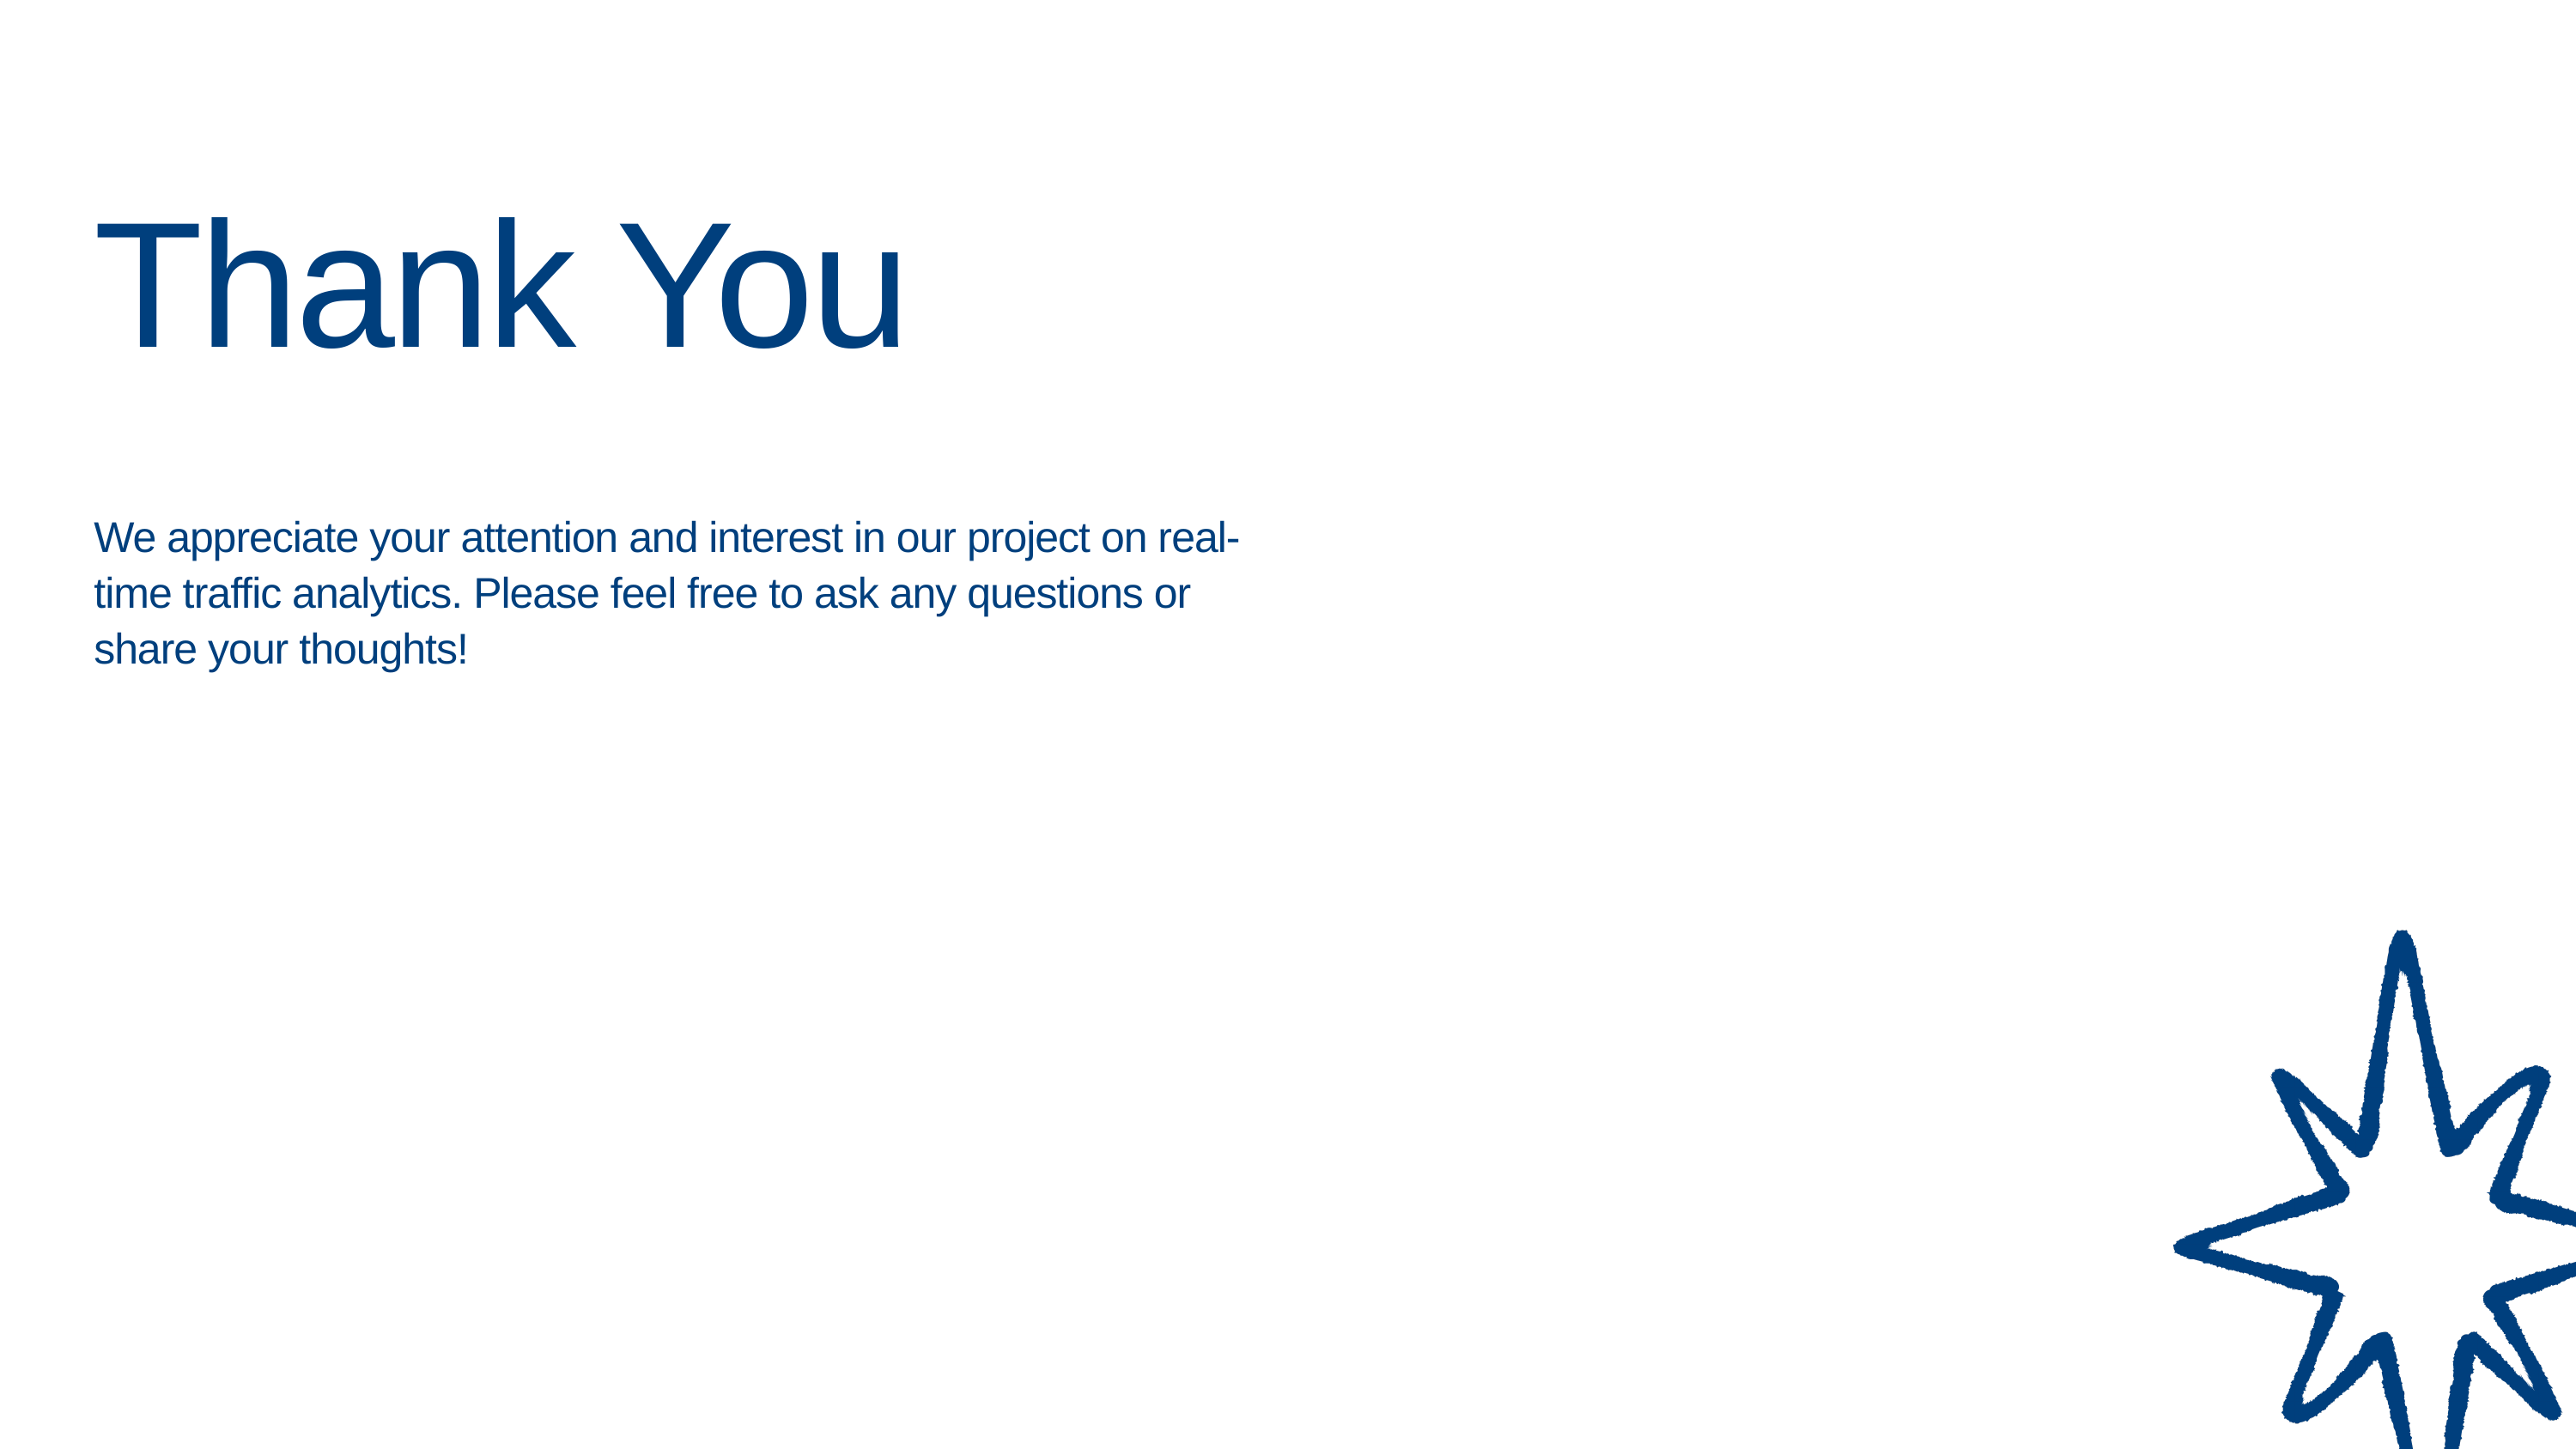

Thank You
We appreciate your attention and interest in our project on real-time traffic analytics. Please feel free to ask any questions or share your thoughts!